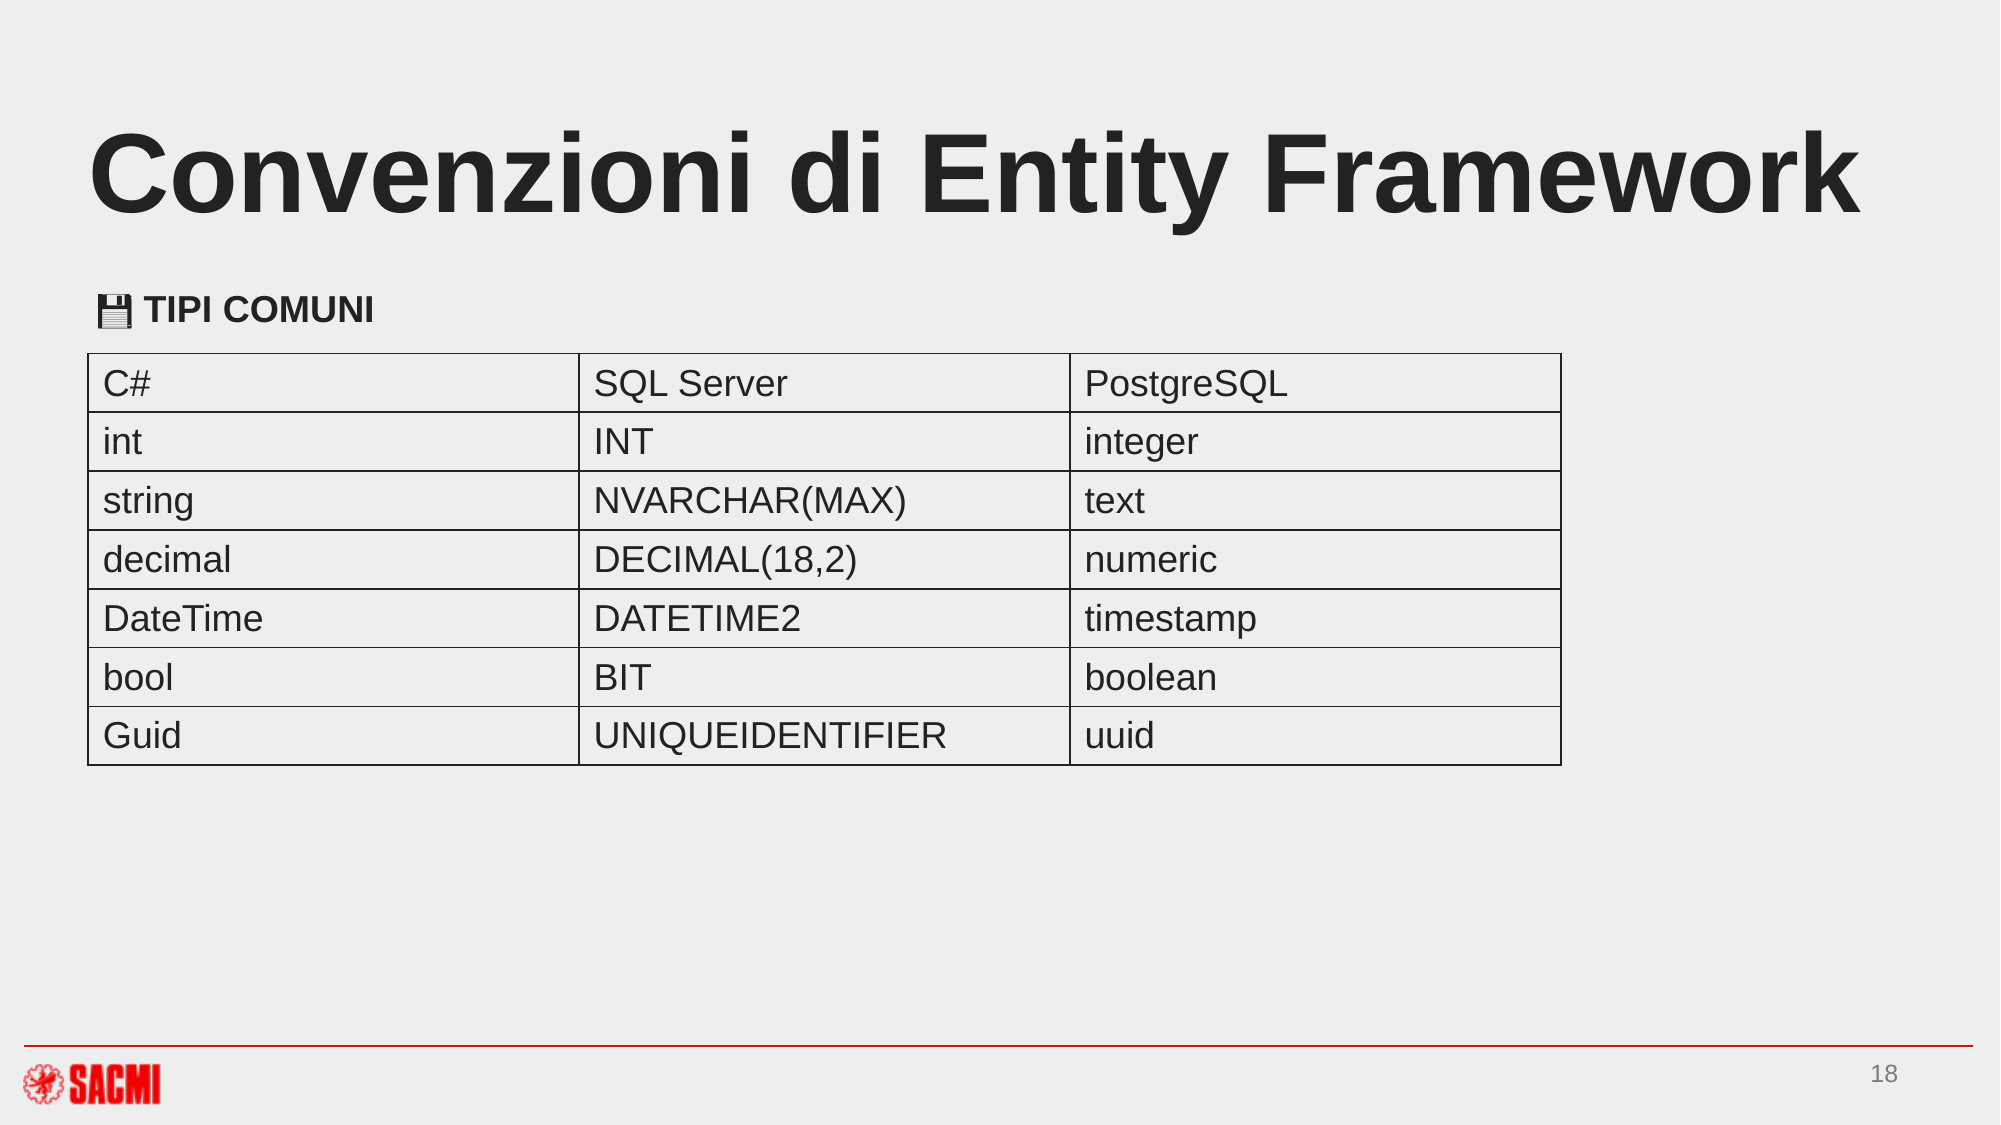

# Convenzioni di Entity Framework
💾 TIPI COMUNI

| C# | SQL Server | PostgreSQL |
| --- | --- | --- |
| int | INT | integer |
| string | NVARCHAR(MAX) | text |
| decimal | DECIMAL(18,2) | numeric |
| DateTime | DATETIME2 | timestamp |
| bool | BIT | boolean |
| Guid | UNIQUEIDENTIFIER | uuid |

18